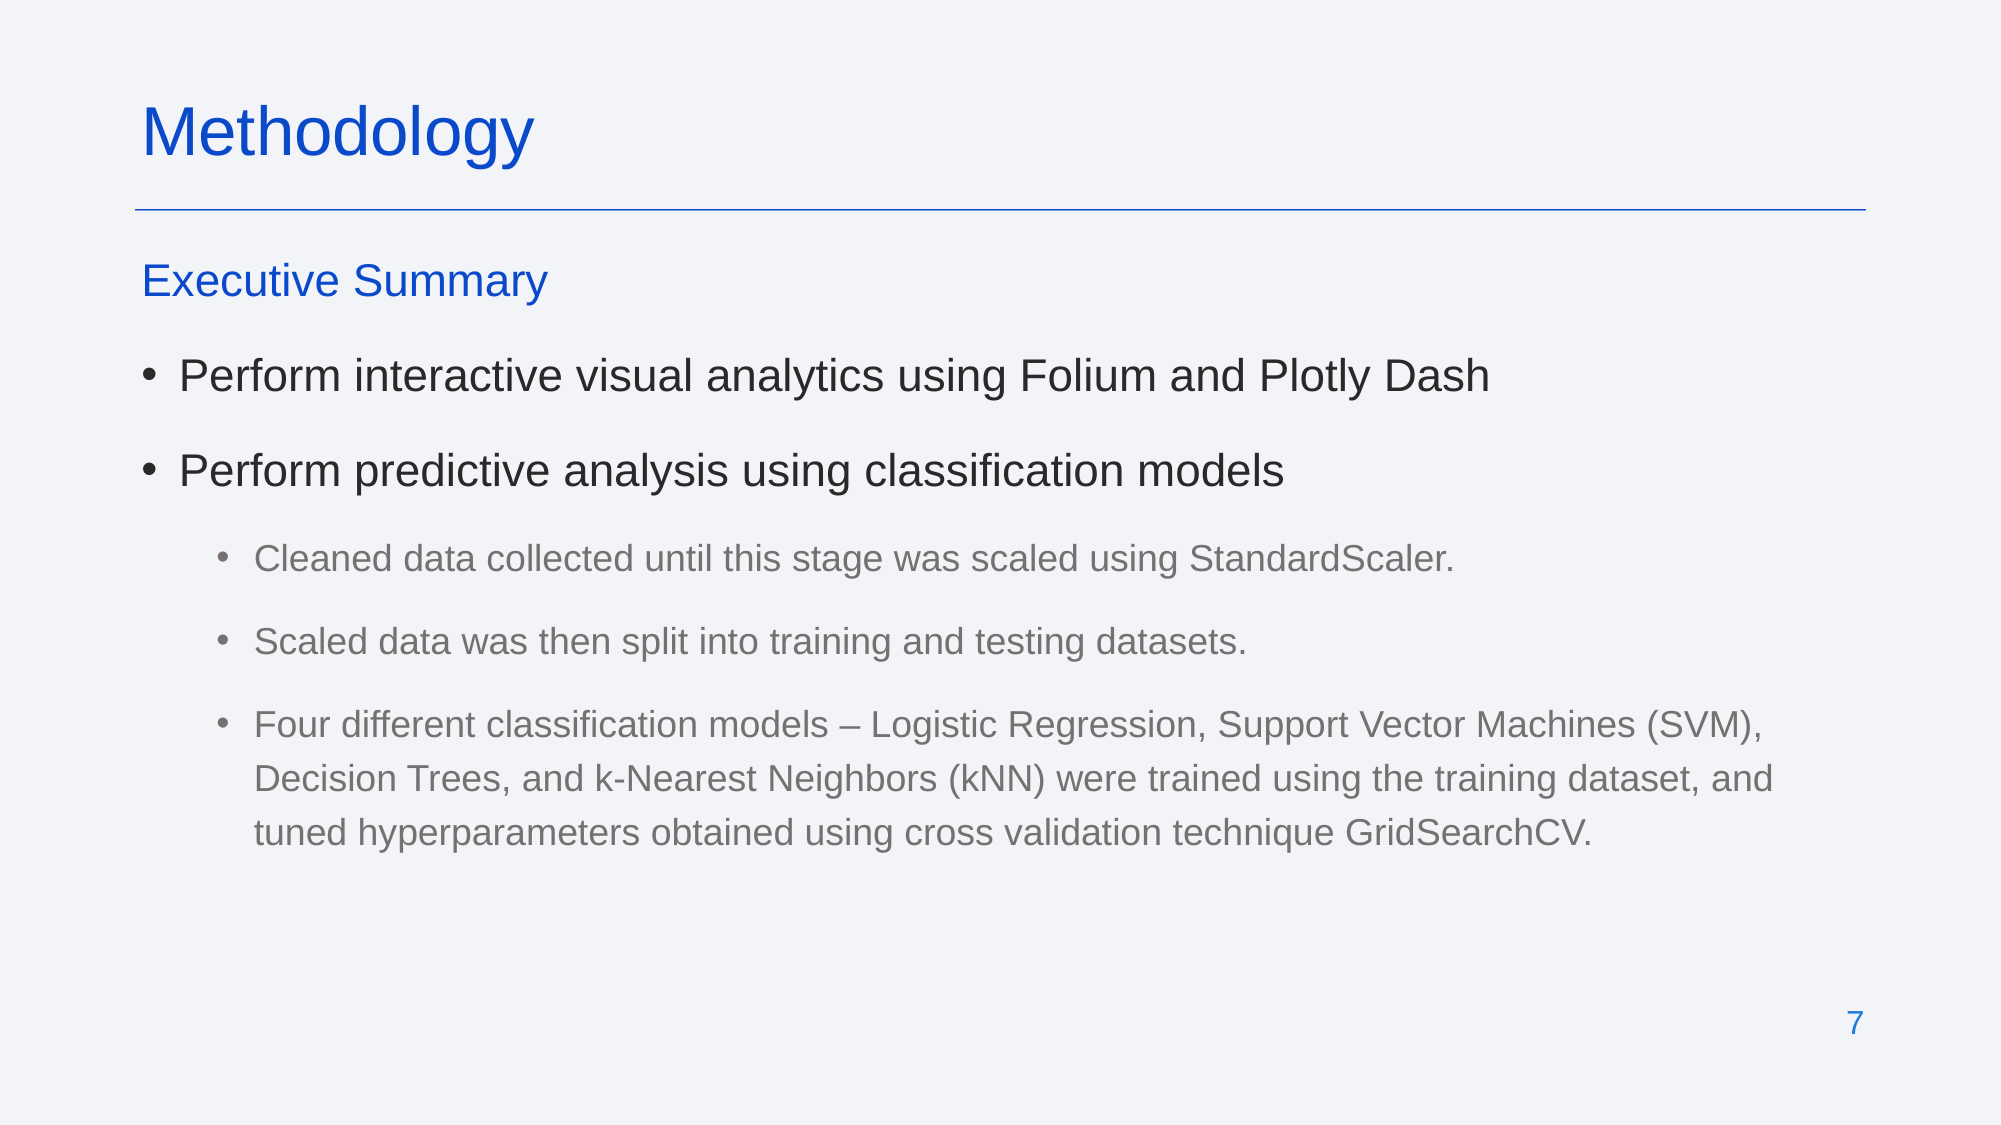

Methodology
Executive Summary
Perform interactive visual analytics using Folium and Plotly Dash
Perform predictive analysis using classification models
Cleaned data collected until this stage was scaled using StandardScaler.
Scaled data was then split into training and testing datasets.
Four different classification models – Logistic Regression, Support Vector Machines (SVM), Decision Trees, and k-Nearest Neighbors (kNN) were trained using the training dataset, and tuned hyperparameters obtained using cross validation technique GridSearchCV.
7